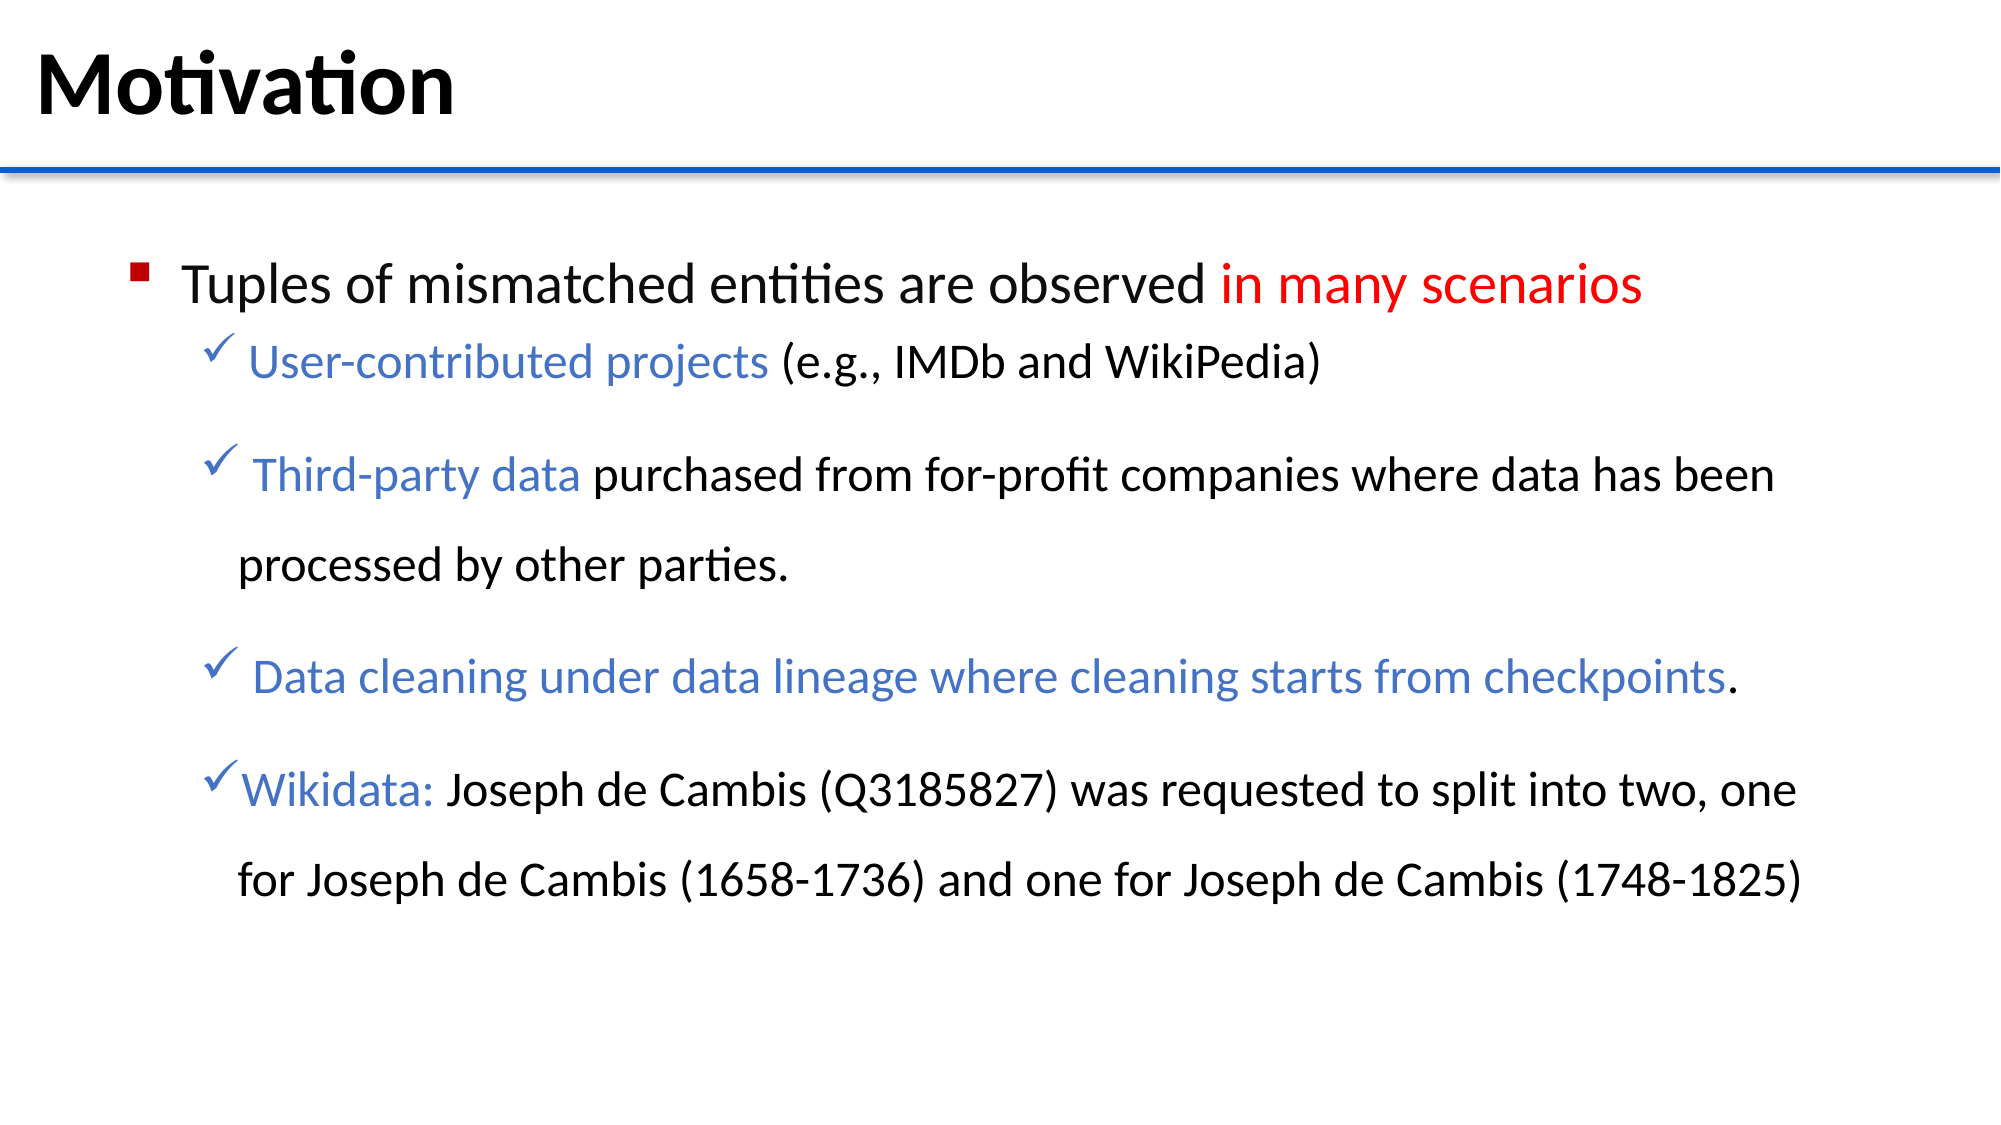

# Motivation

 User-contributed projects (e.g., IMDb and WikiPedia)
 Third-party data purchased from for-profit companies where data has been processed by other parties.
 Data cleaning under data lineage where cleaning starts from checkpoints.
Wikidata: Joseph de Cambis (Q3185827) was requested to split into two, one for Joseph de Cambis (1658-1736) and one for Joseph de Cambis (1748-1825)
Tuples of mismatched entities are observed in many scenarios